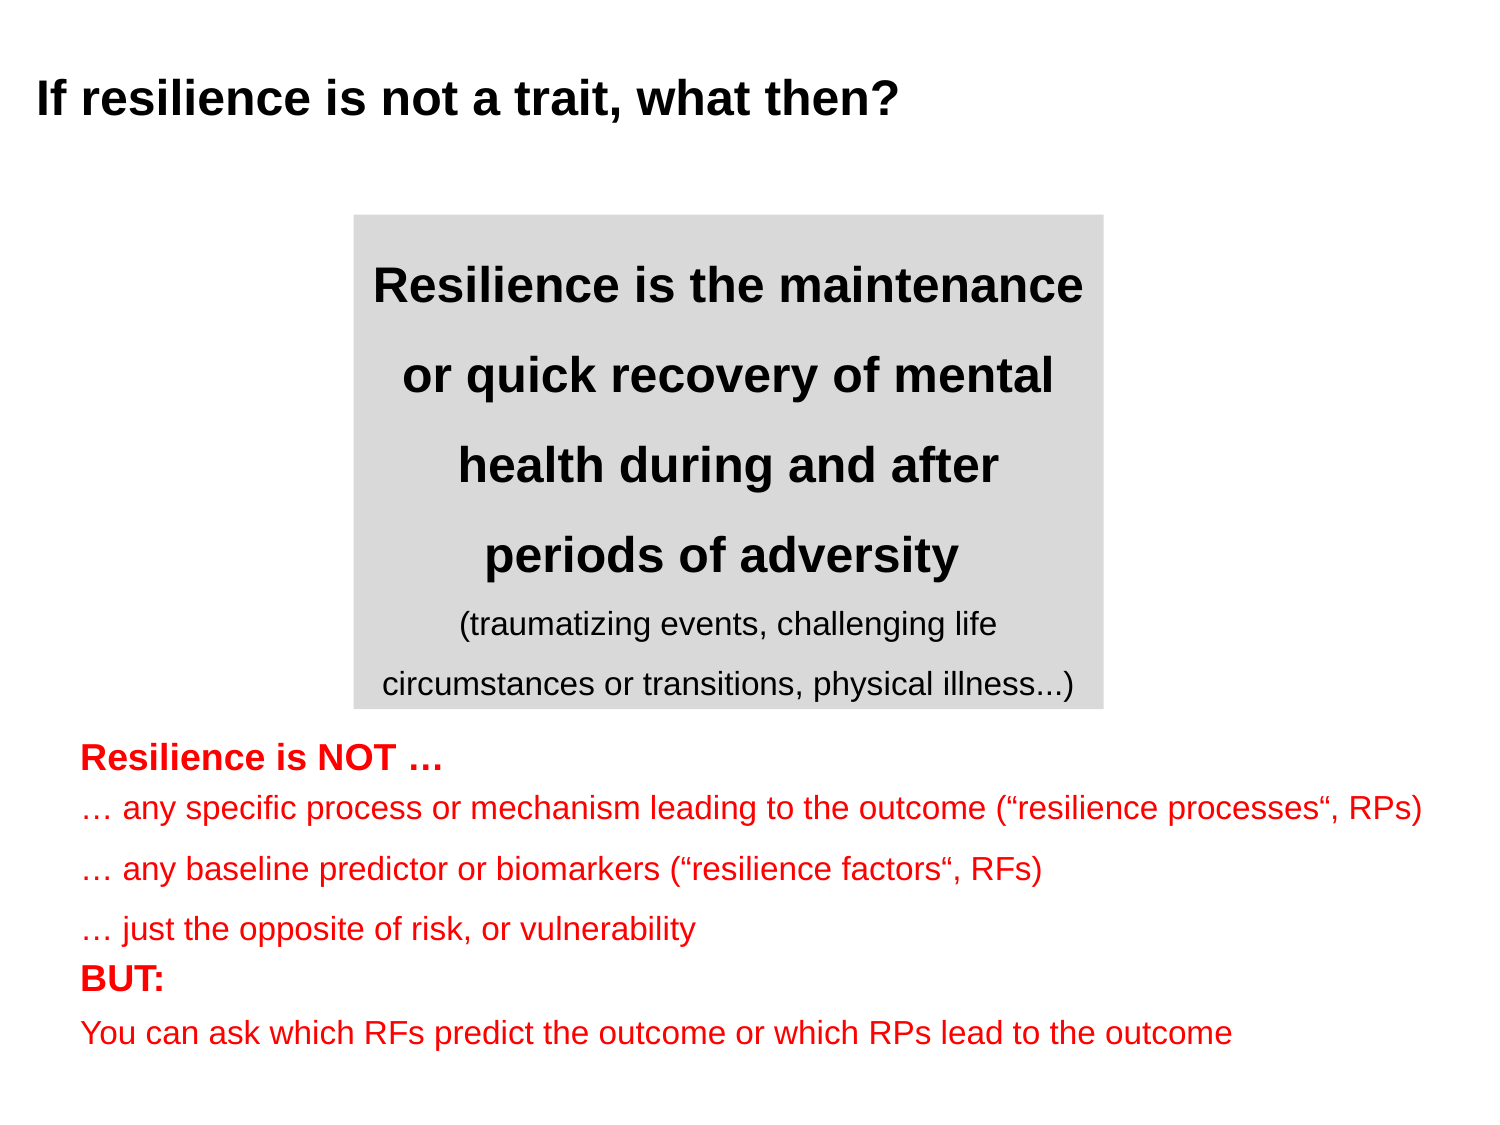

If resilience is not a trait, what then?

Resilience is the maintenance or quick recovery of mental health during and after periods of adversity
(traumatizing events, challenging life circumstances or transitions, physical illness...)
Resilience is NOT …
… any specific process or mechanism leading to the outcome (“resilience processes“, RPs)
… any baseline predictor or biomarkers (“resilience factors“, RFs)
… just the opposite of risk, or vulnerability
BUT:
You can ask which RFs predict the outcome or which RPs lead to the outcome